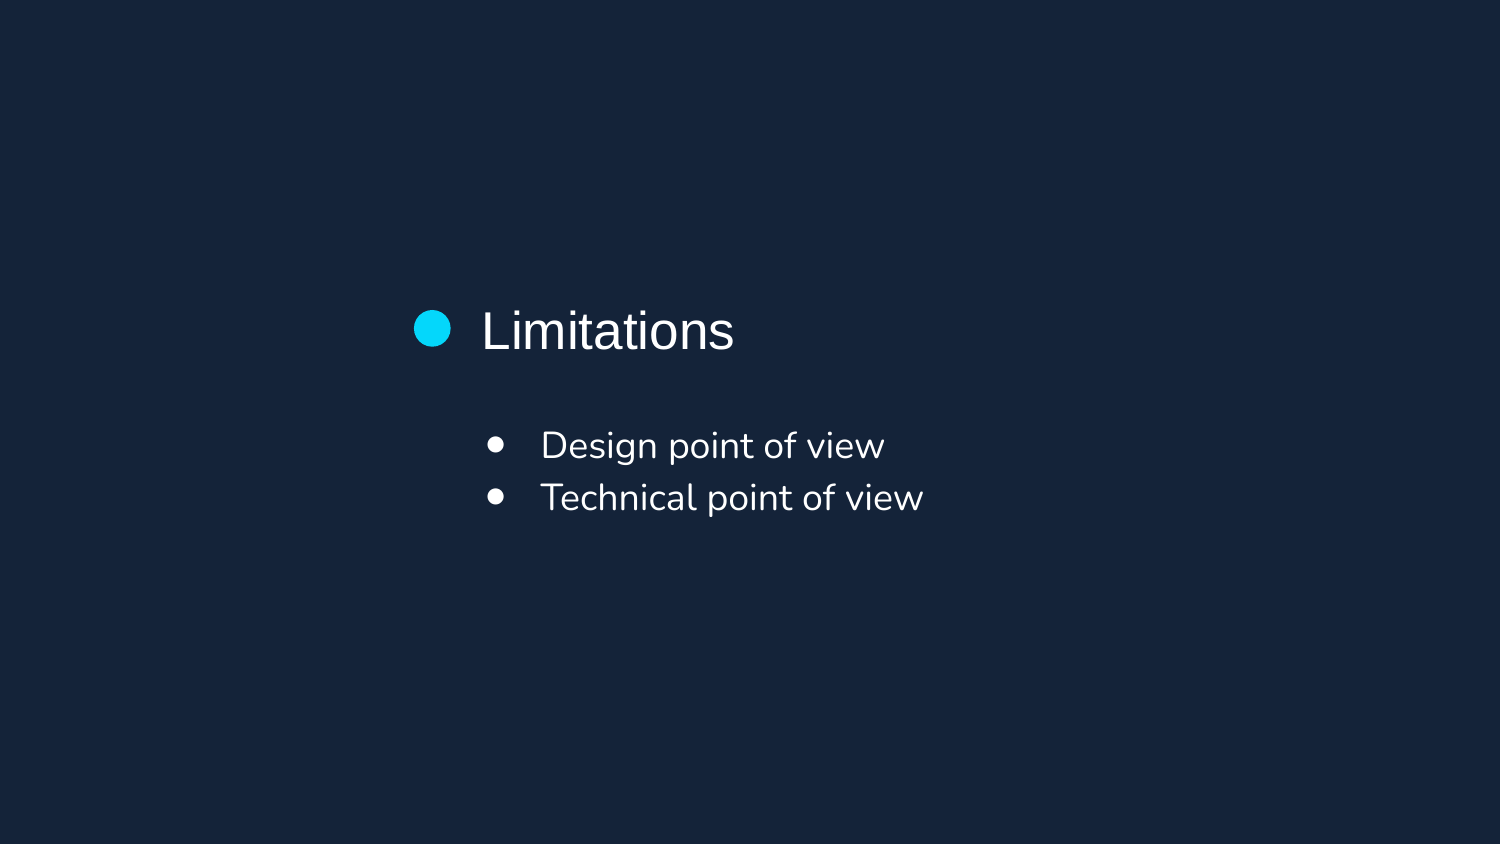

# Limitations

Design point of view
Technical point of view